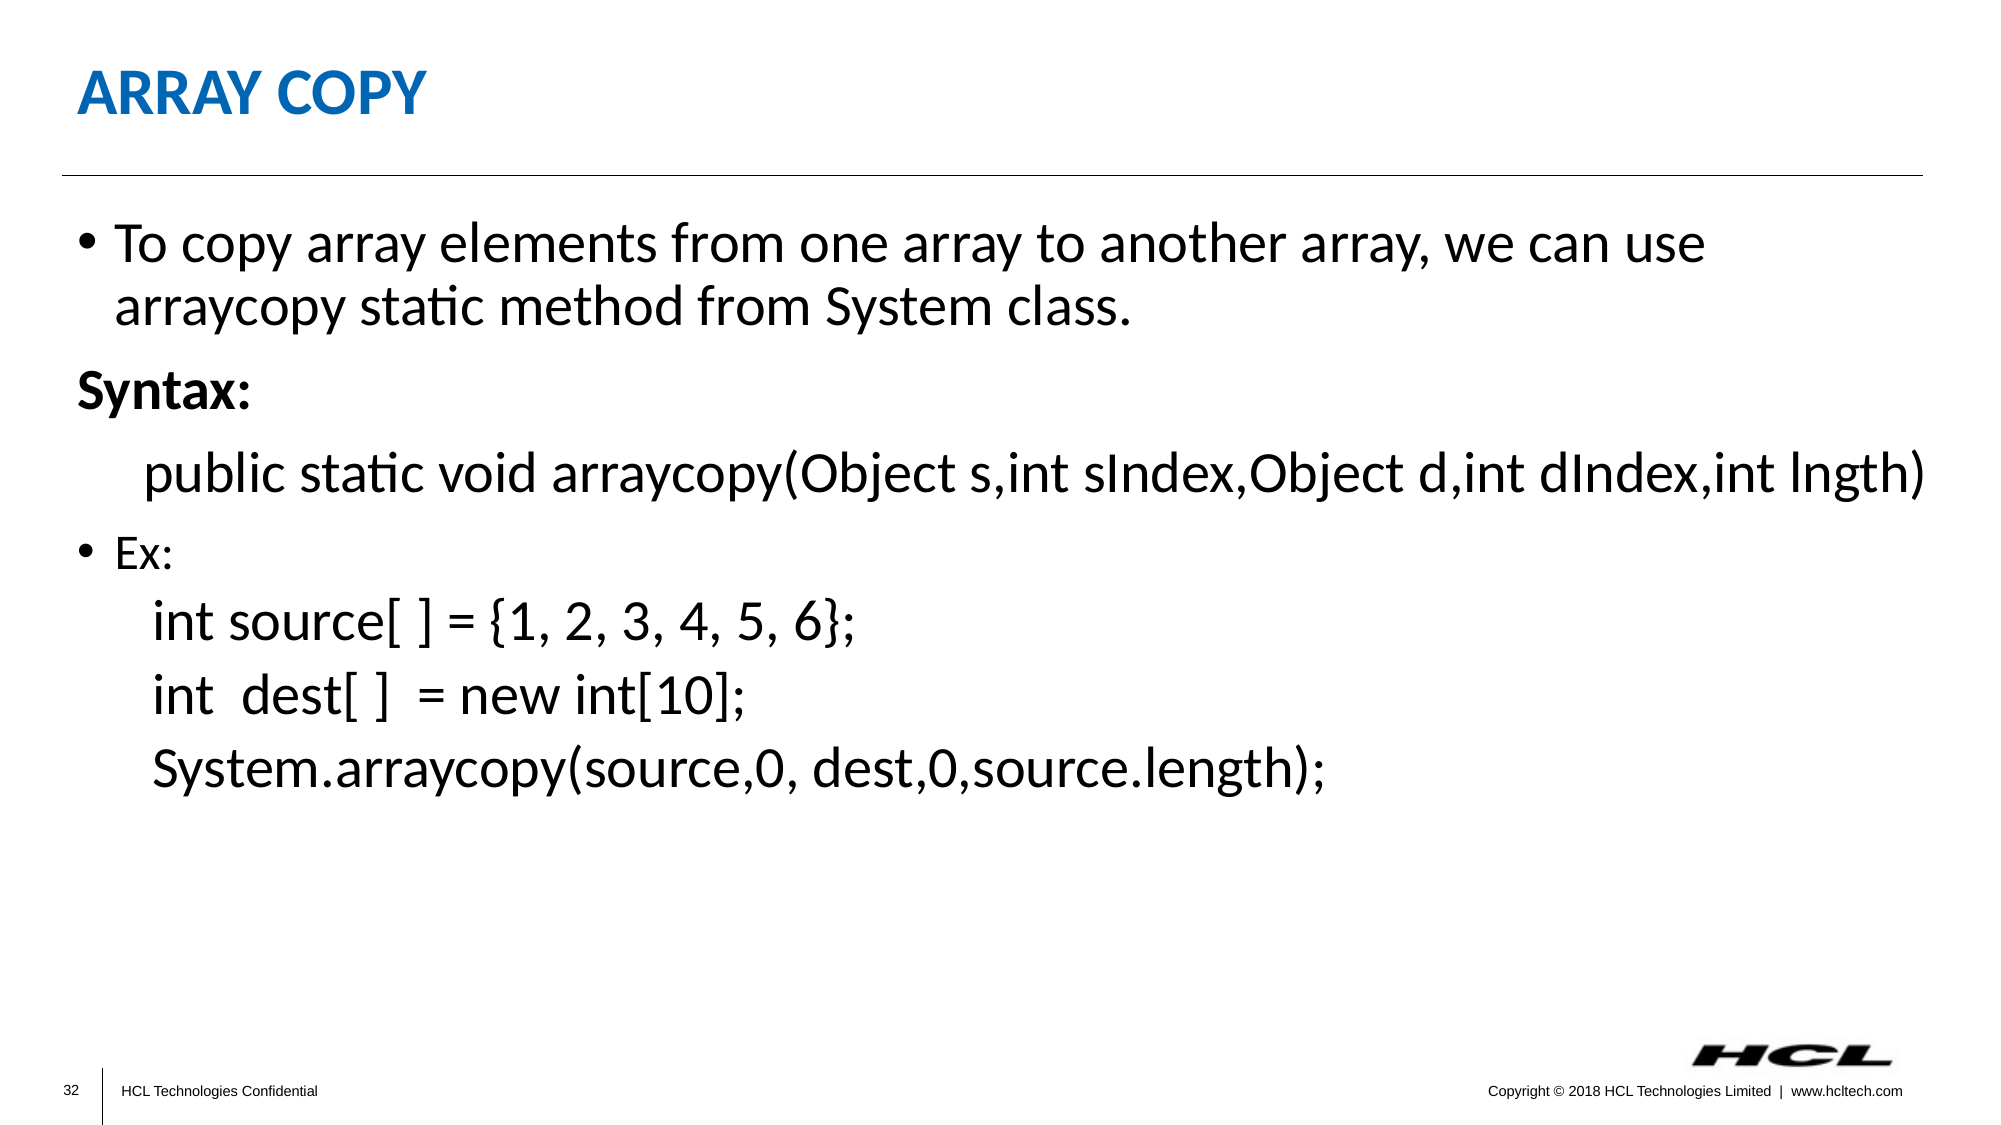

# ARRAY COPY
To copy array elements from one array to another array, we can use arraycopy static method from System class.
Syntax:
     public static void arraycopy(Object s,int sIndex,Object d,int dIndex,int lngth)
Ex:
int source[ ] = {1, 2, 3, 4, 5, 6};
int  dest[ ]  = new int[10];
System.arraycopy(source,0, dest,0,source.length);